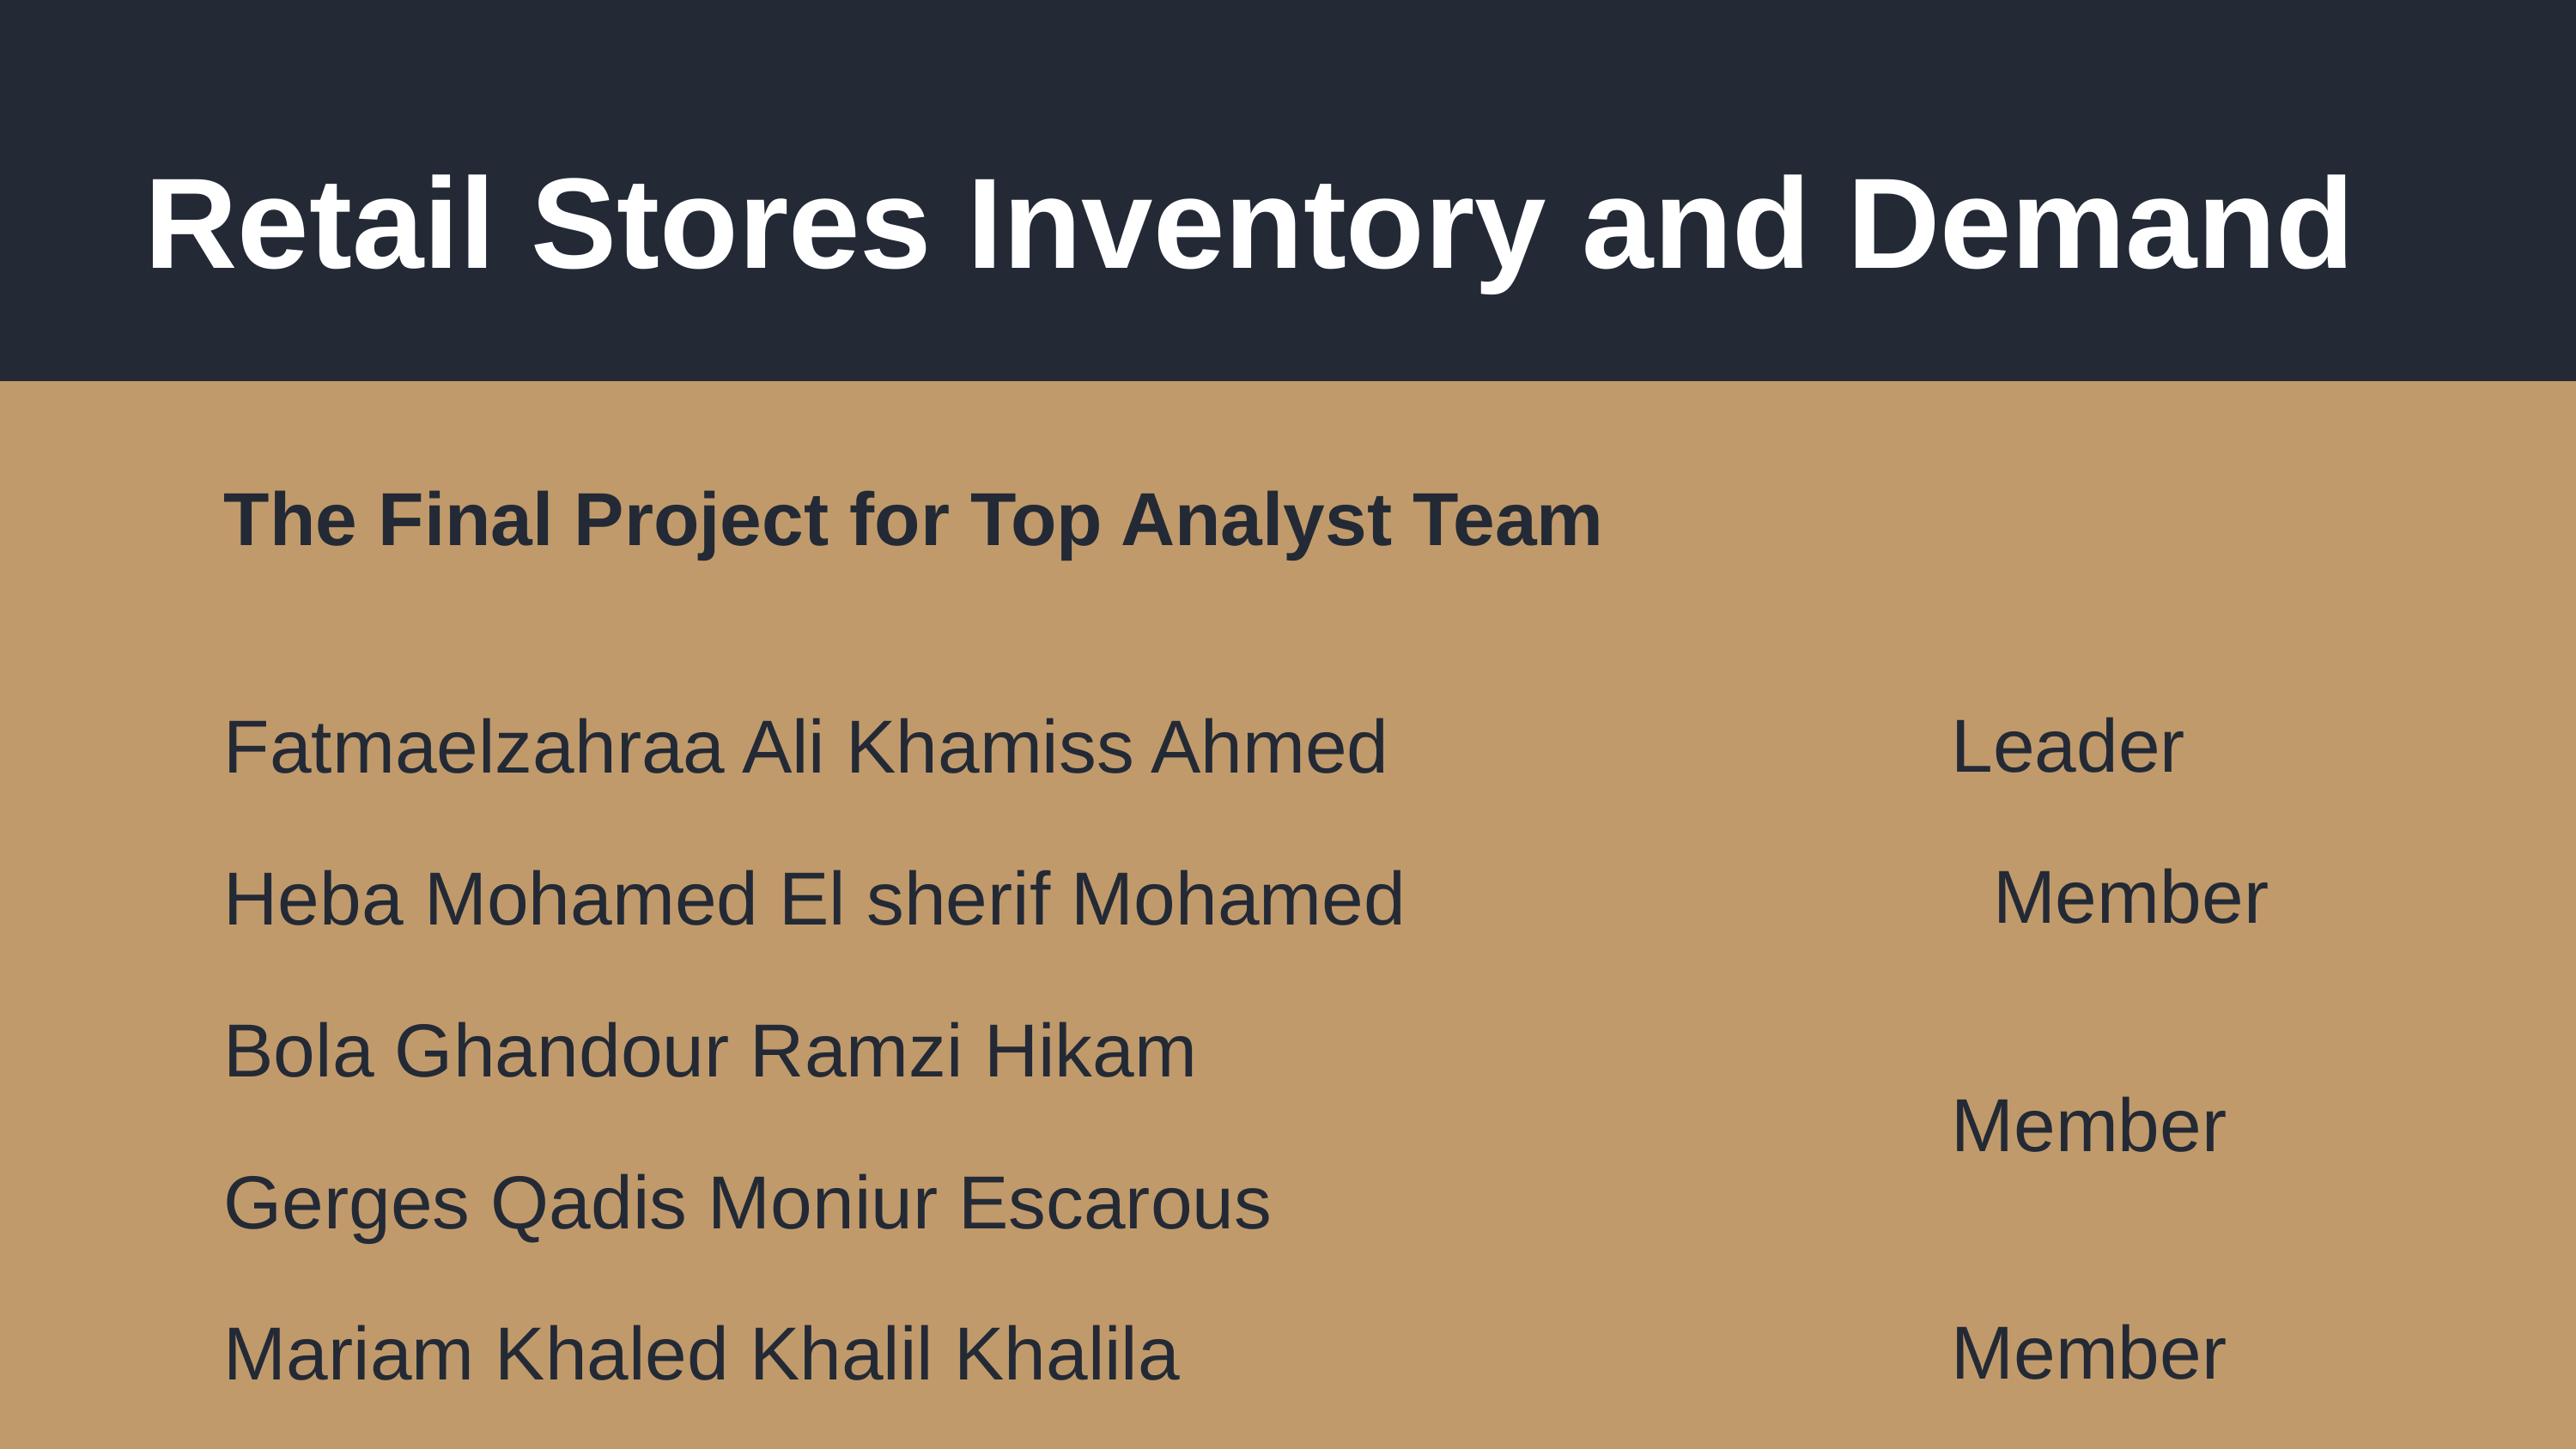

Retail Stores Inventory and Demand

The Final Project for Top Analyst Team

Fatmaelzahraa Ali Khamiss Ahmed

Heba Mohamed El sherif Mohamed

Bola Ghandour Ramzi Hikam

Gerges Qadis Moniur Escarous

Mariam Khaled Khalil Khalila

Leader
                    Member
                                  Member
                             Member
                                  Member